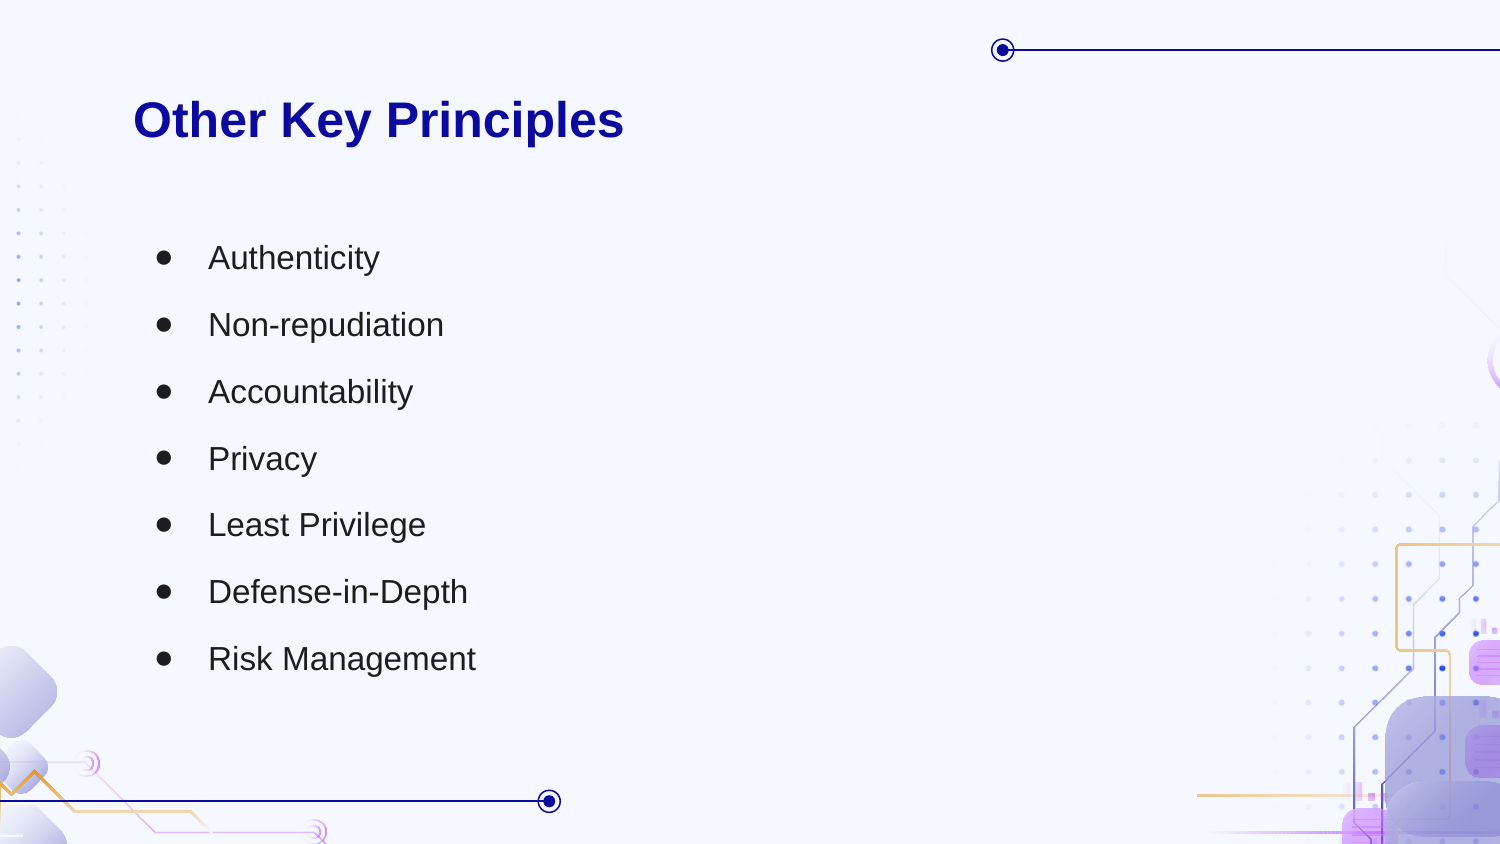

# Other Key Principles
Authenticity
Non-repudiation
Accountability
Privacy
Least Privilege
Defense-in-Depth
Risk Management